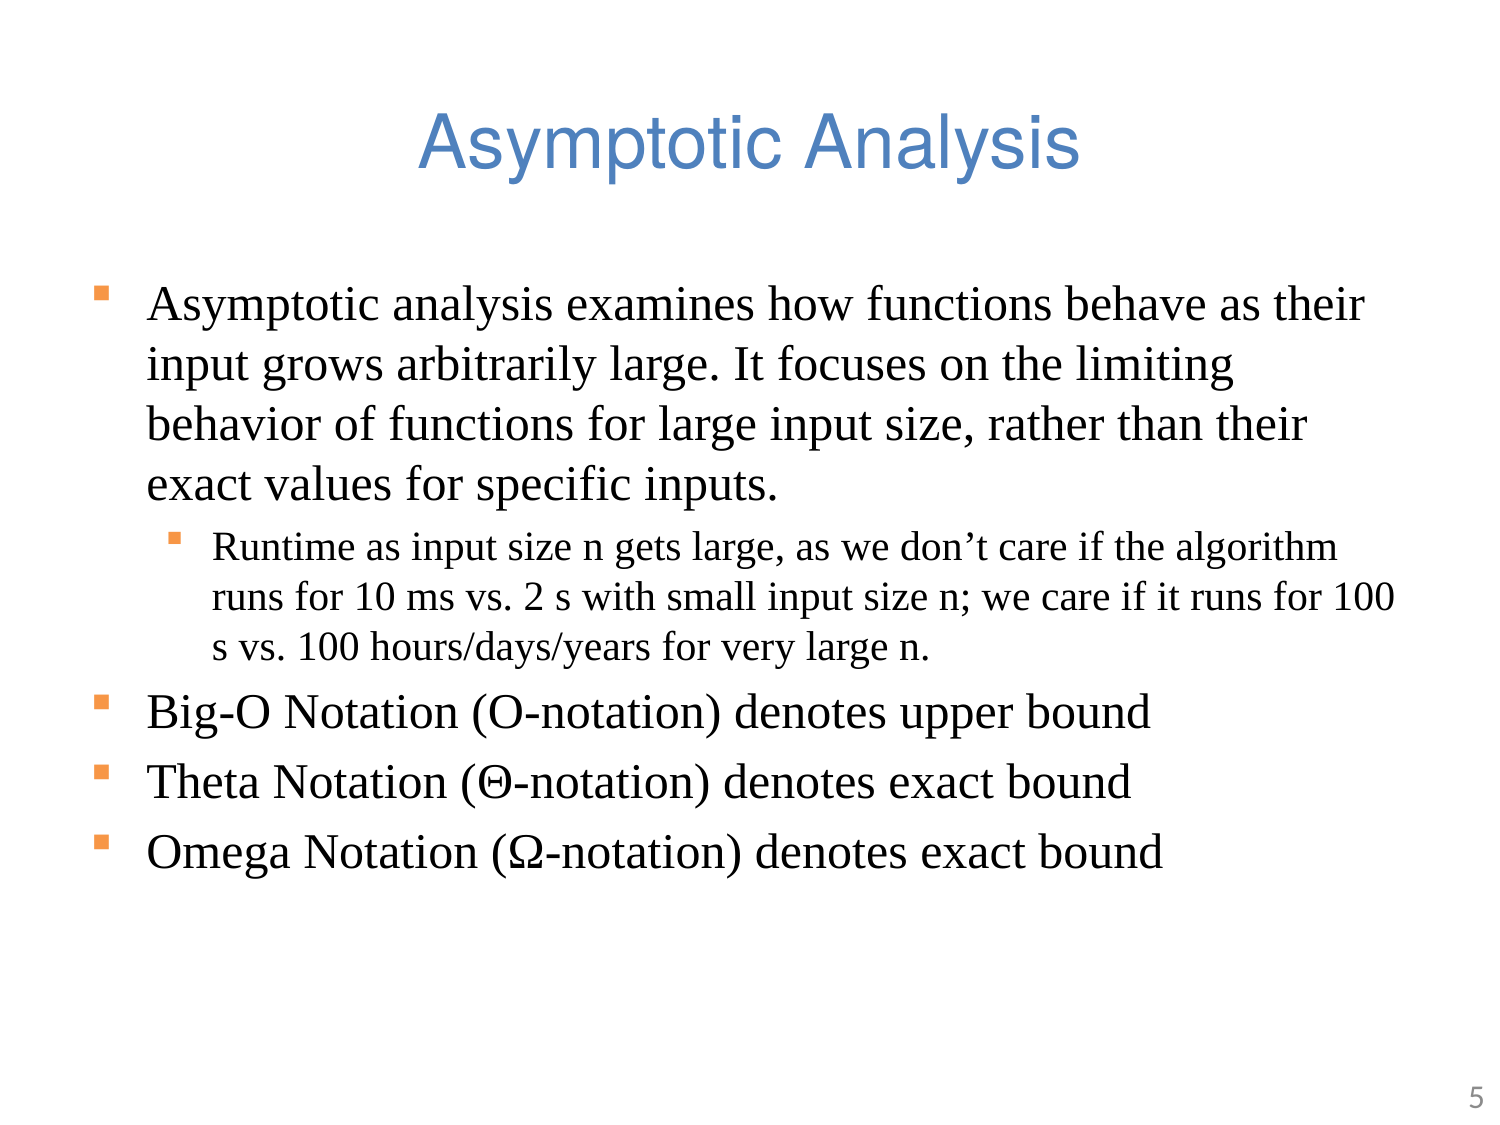

# Asymptotic Analysis
Asymptotic analysis examines how functions behave as their input grows arbitrarily large. It focuses on the limiting behavior of functions for large input size, rather than their exact values for specific inputs.
Runtime as input size n gets large, as we don’t care if the algorithm runs for 10 ms vs. 2 s with small input size n; we care if it runs for 100 s vs. 100 hours/days/years for very large n.
Big-O Notation (O-notation) denotes upper bound
Theta Notation (Θ-notation) denotes exact bound
Omega Notation (Ω-notation) denotes exact bound
5